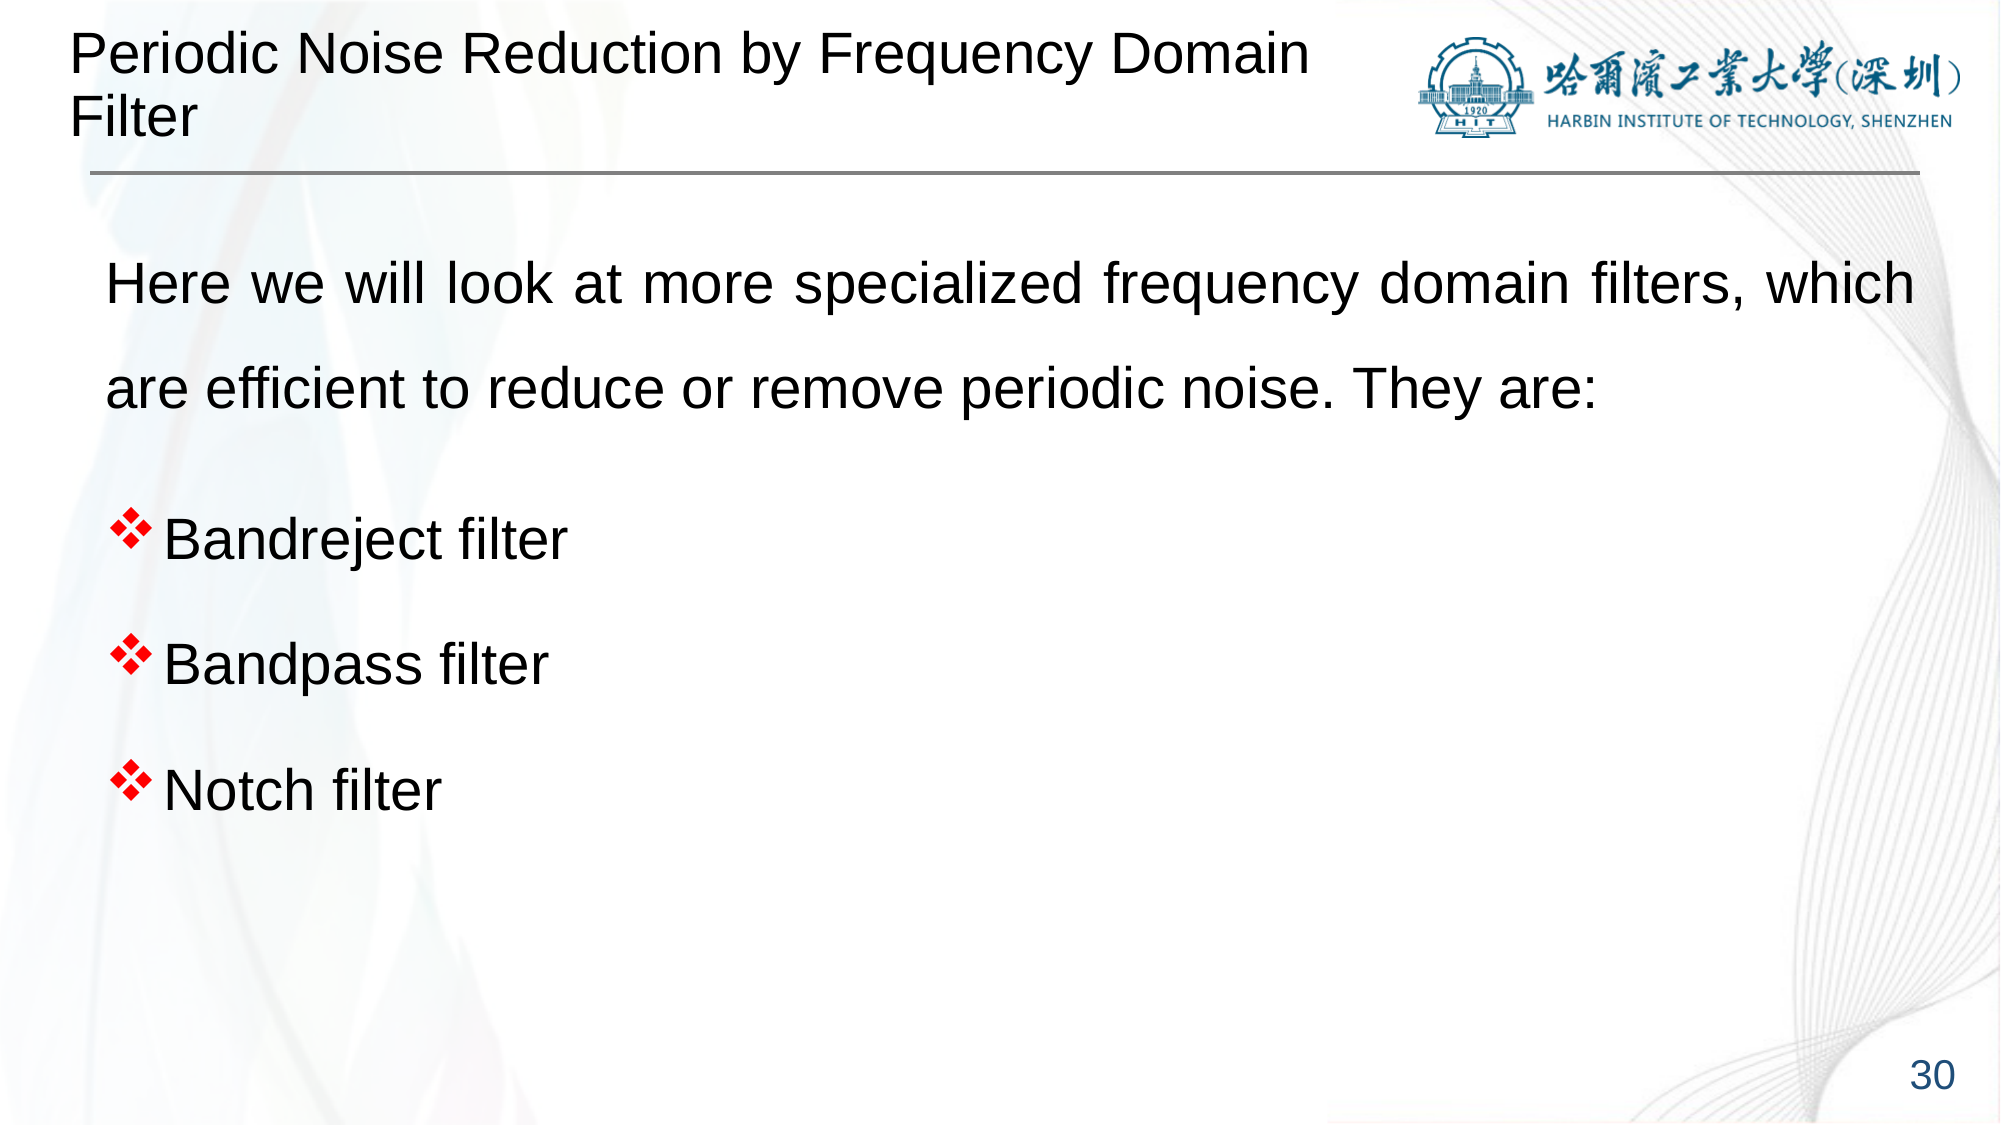

# Periodic Noise Reduction by Frequency Domain Filter
Here we will look at more specialized frequency domain filters, which are efficient to reduce or remove periodic noise. They are:
Bandreject filter
Bandpass filter
Notch filter
30